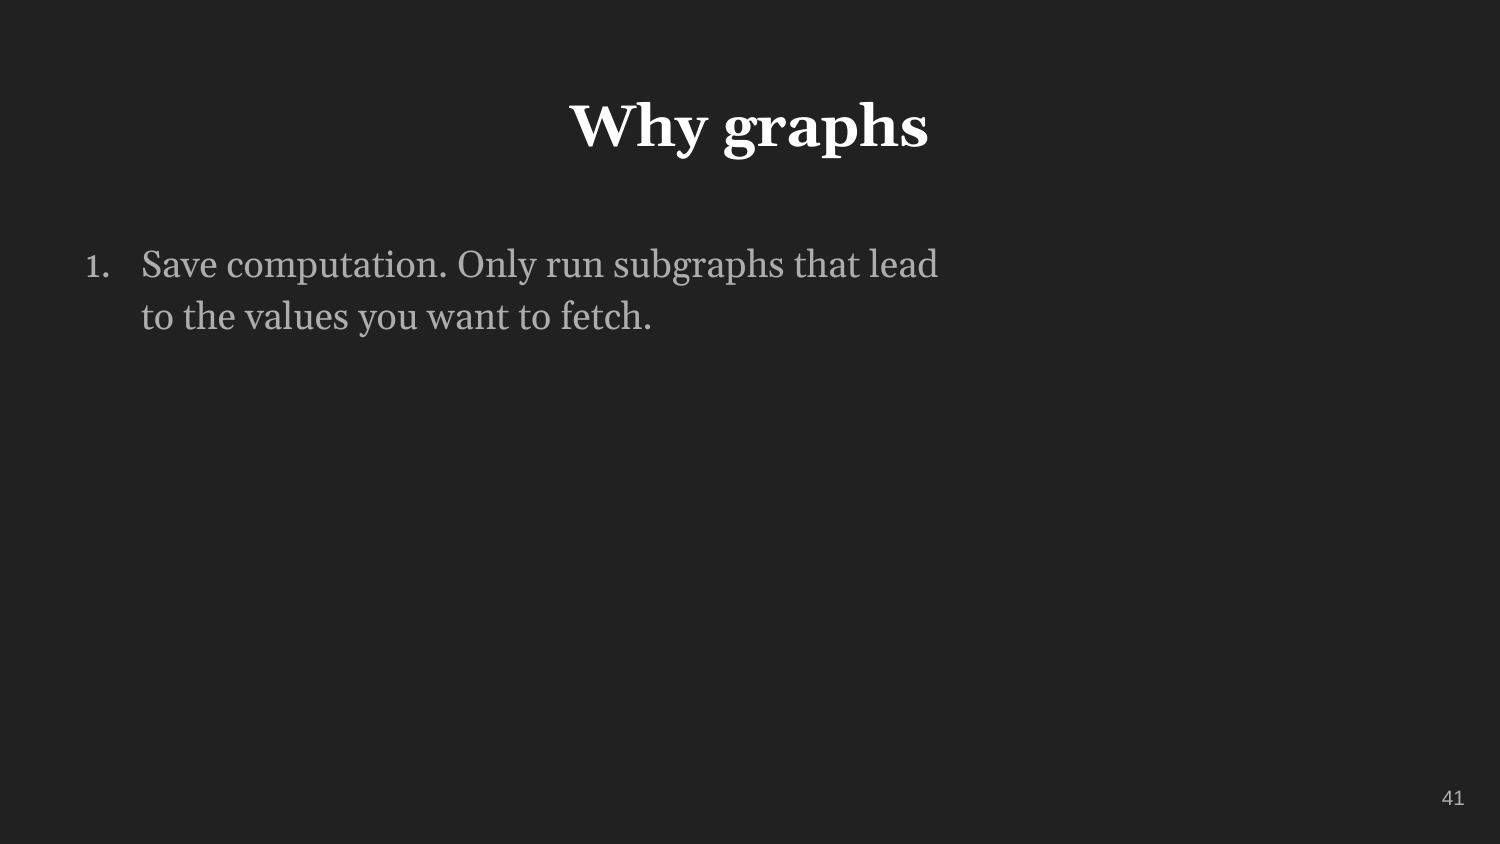

# Why graphs
Save computation. Only run subgraphs that lead to the values you want to fetch.
41